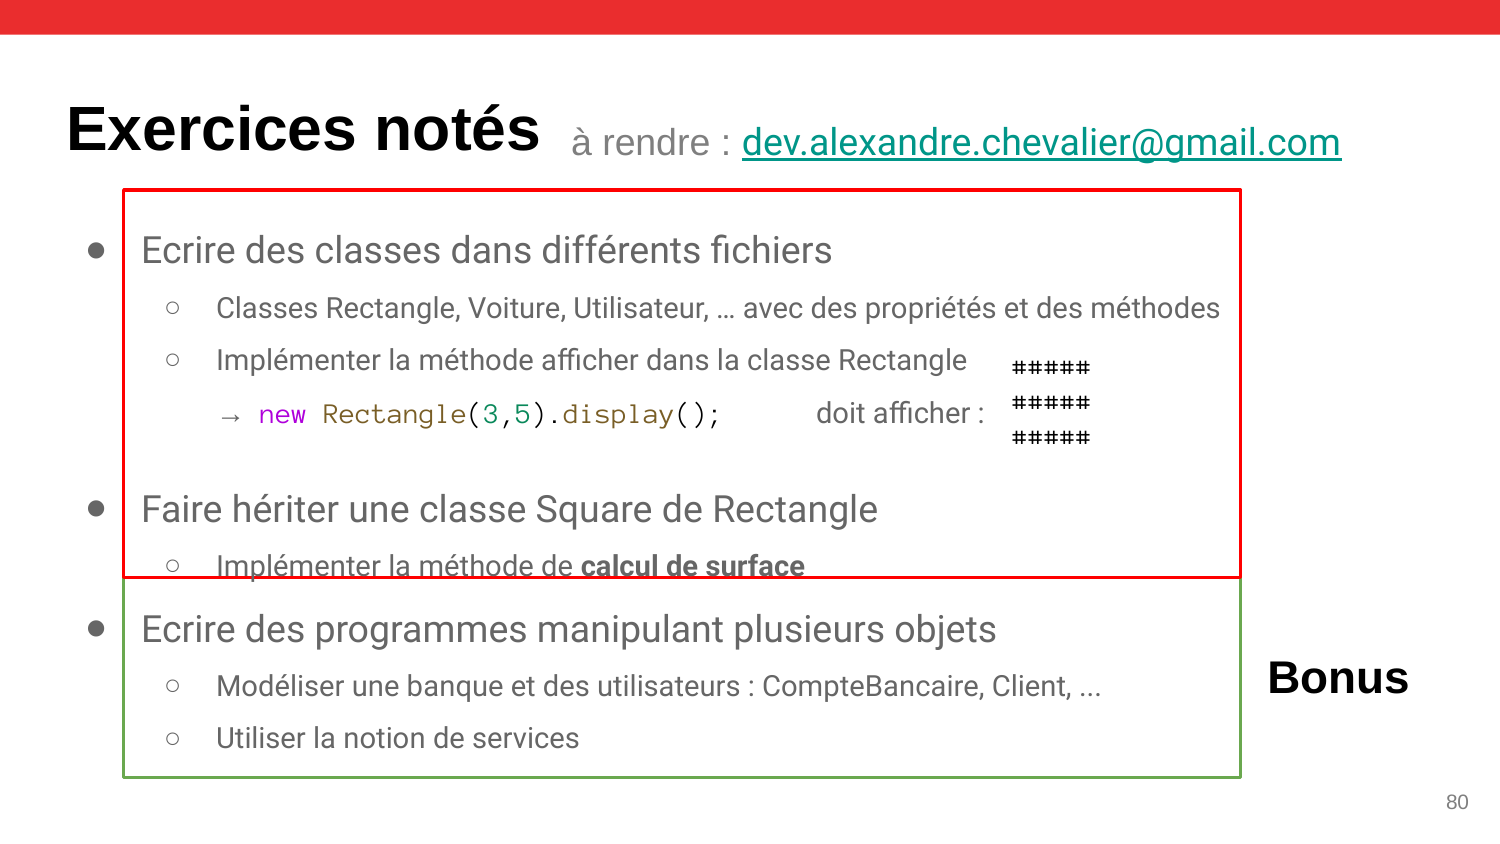

# Exercices notés
à rendre : dev.alexandre.chevalier@gmail.com
Ecrire des classes dans différents fichiers
Classes Rectangle, Voiture, Utilisateur, … avec des propriétés et des méthodes
Implémenter la méthode afficher dans la classe Rectangle
→  new Rectangle(3,5).display(); 	doit afficher :
Faire hériter une classe Square de Rectangle
Implémenter la méthode de calcul de surface
Ecrire des programmes manipulant plusieurs objets
Modéliser une banque et des utilisateurs : CompteBancaire, Client, ...
Utiliser la notion de services

#####
#####
#####

Bonus
80